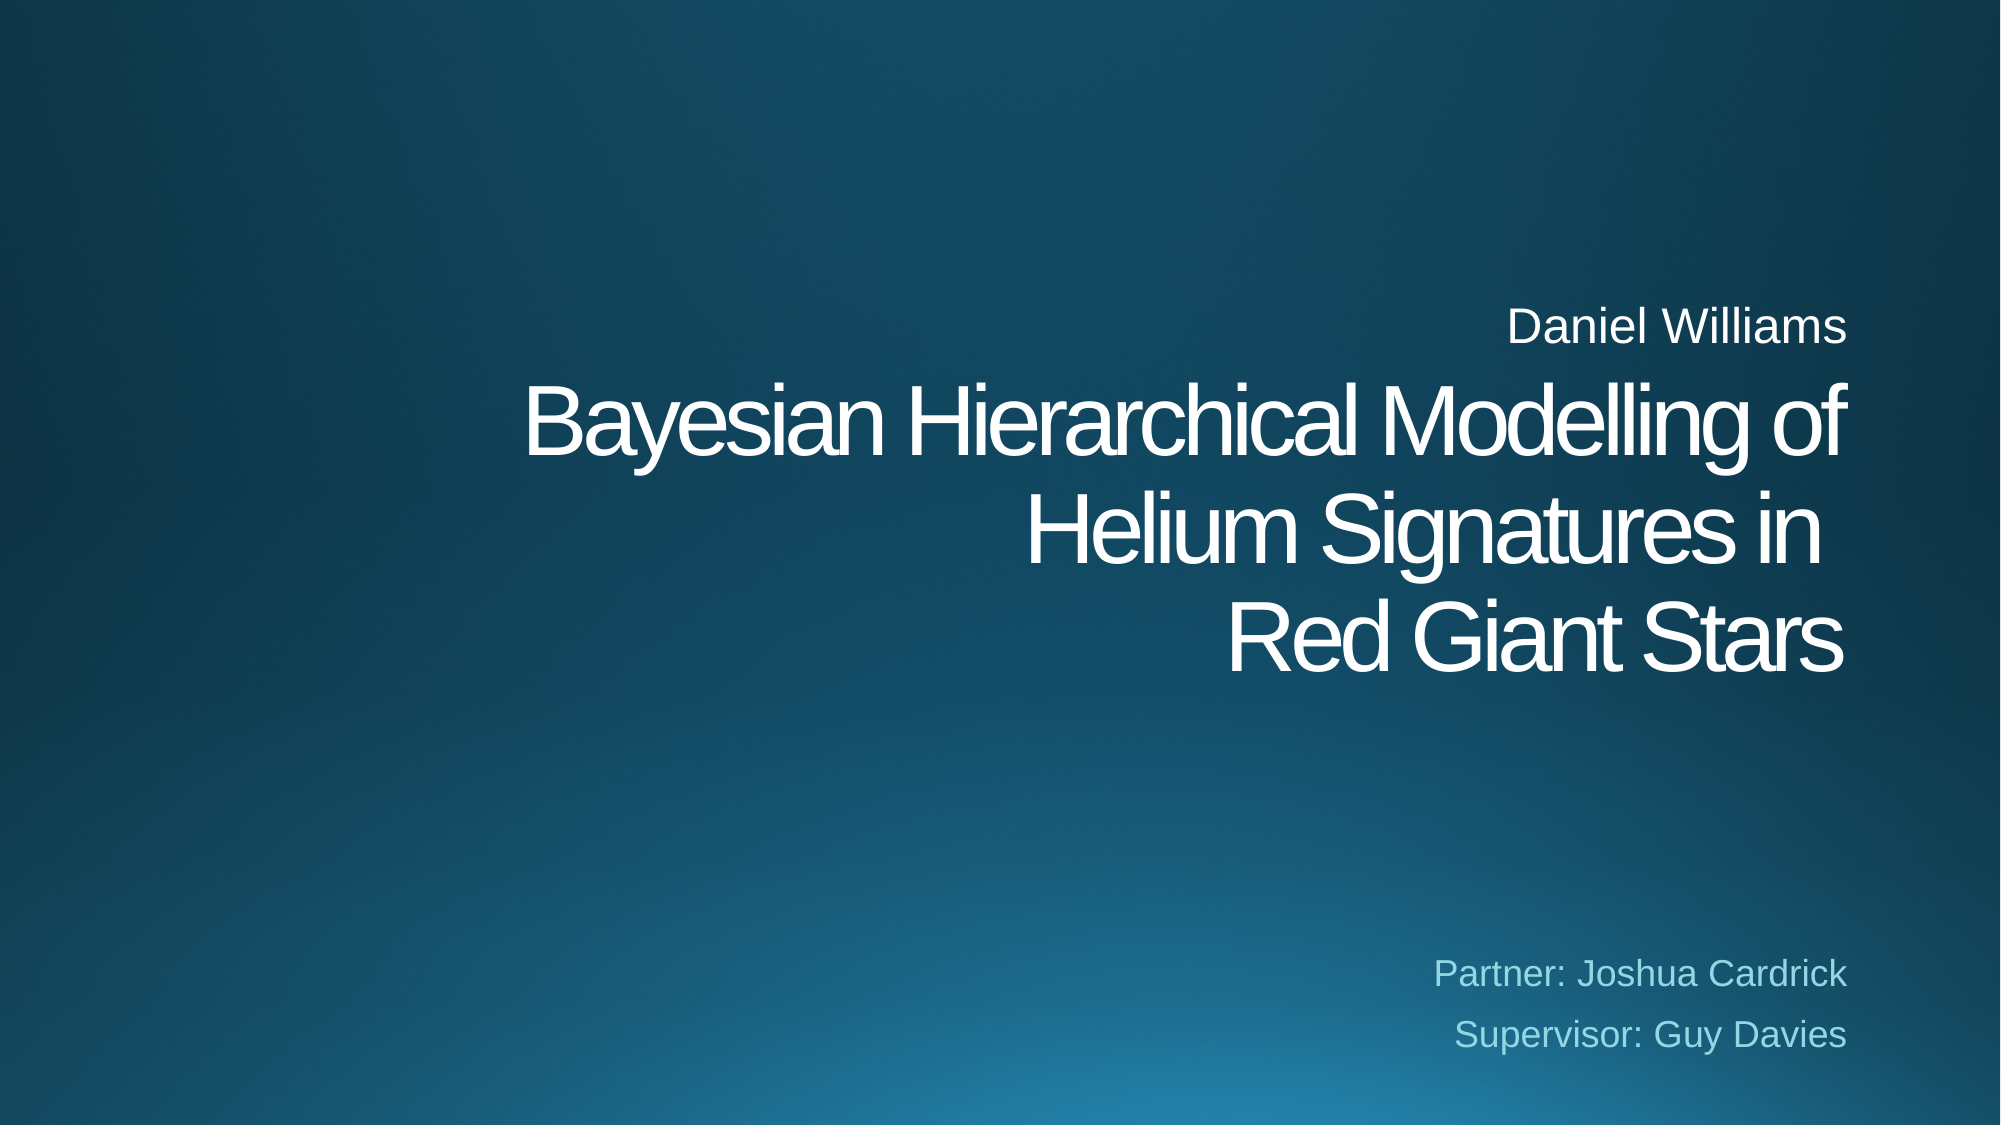

Daniel Williams
# Bayesian Hierarchical Modelling of Helium Signatures in Red Giant Stars
Partner: Joshua Cardrick
Supervisor: Guy Davies